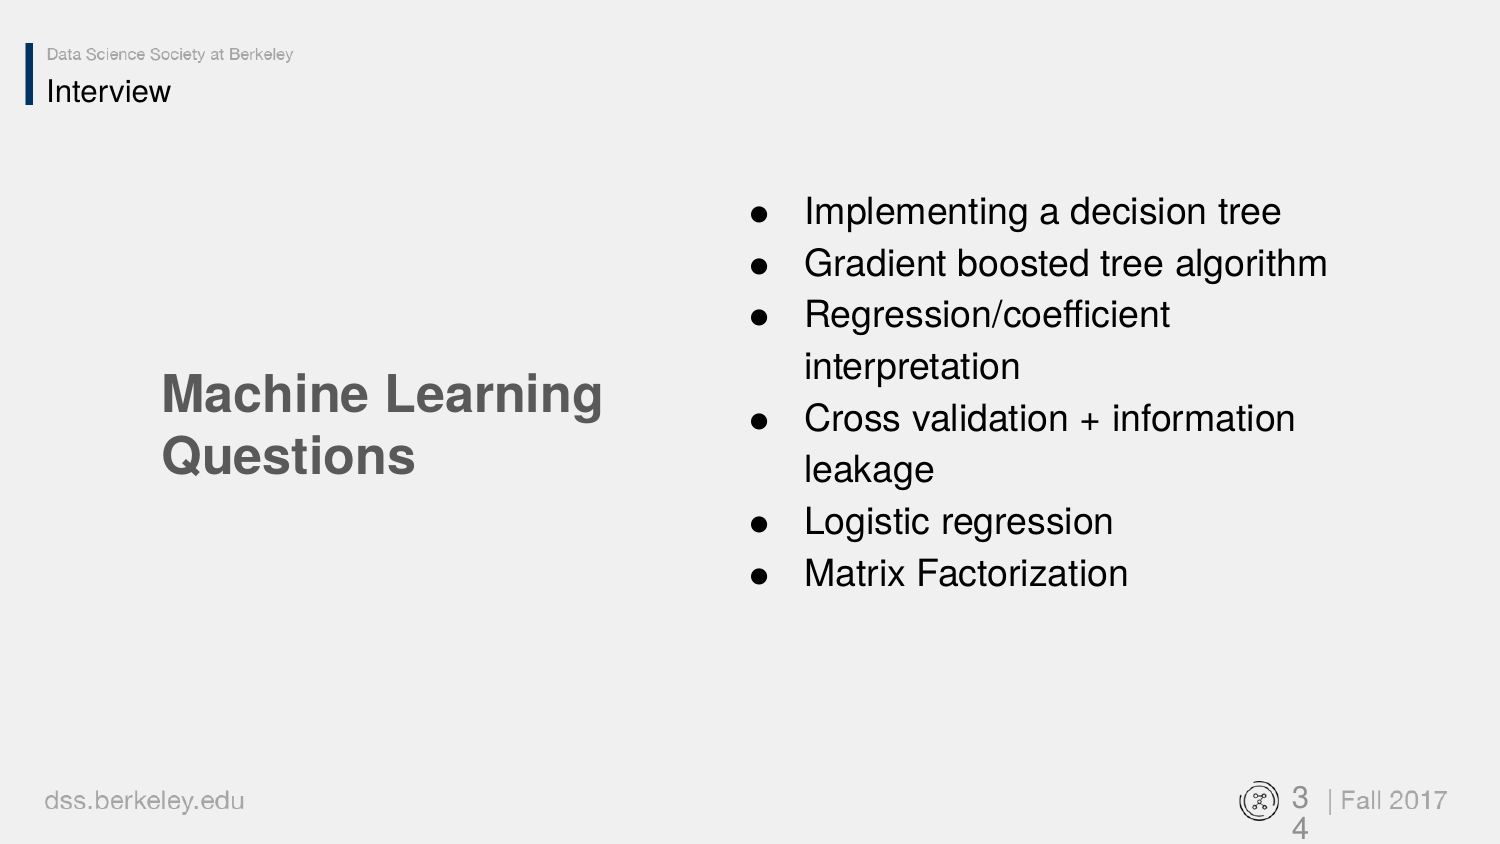

Interview
Implementing a decision tree
Gradient boosted tree algorithm
Regression/coefficient interpretation
Cross validation + information leakage
Logistic regression
Matrix Factorization
Machine Learning Questions
34